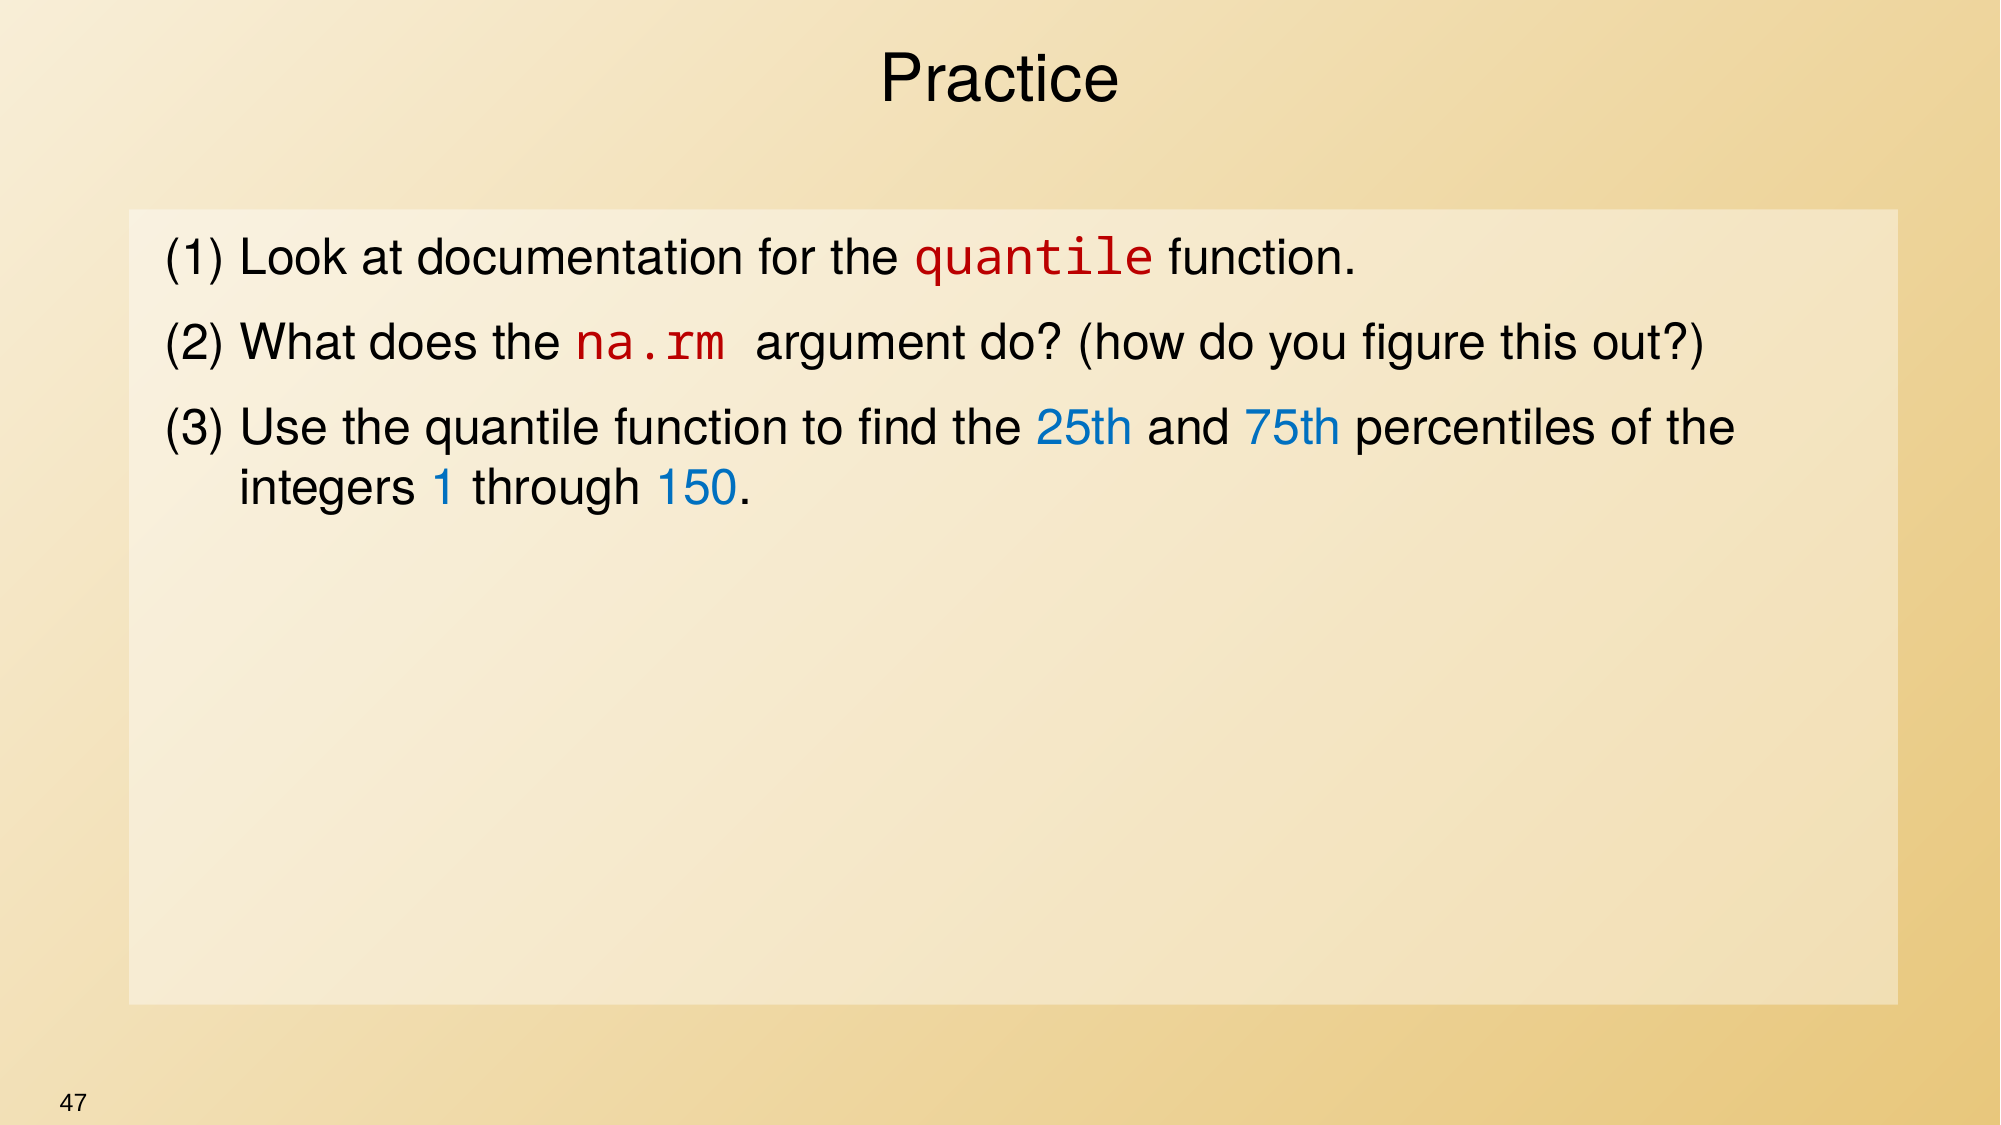

# Practice
Look at documentation for the quantile function.
What does the na.rm argument do? (how do you figure this out?)
Use the quantile function to find the 25th and 75th percentiles of the integers 1 through 150.